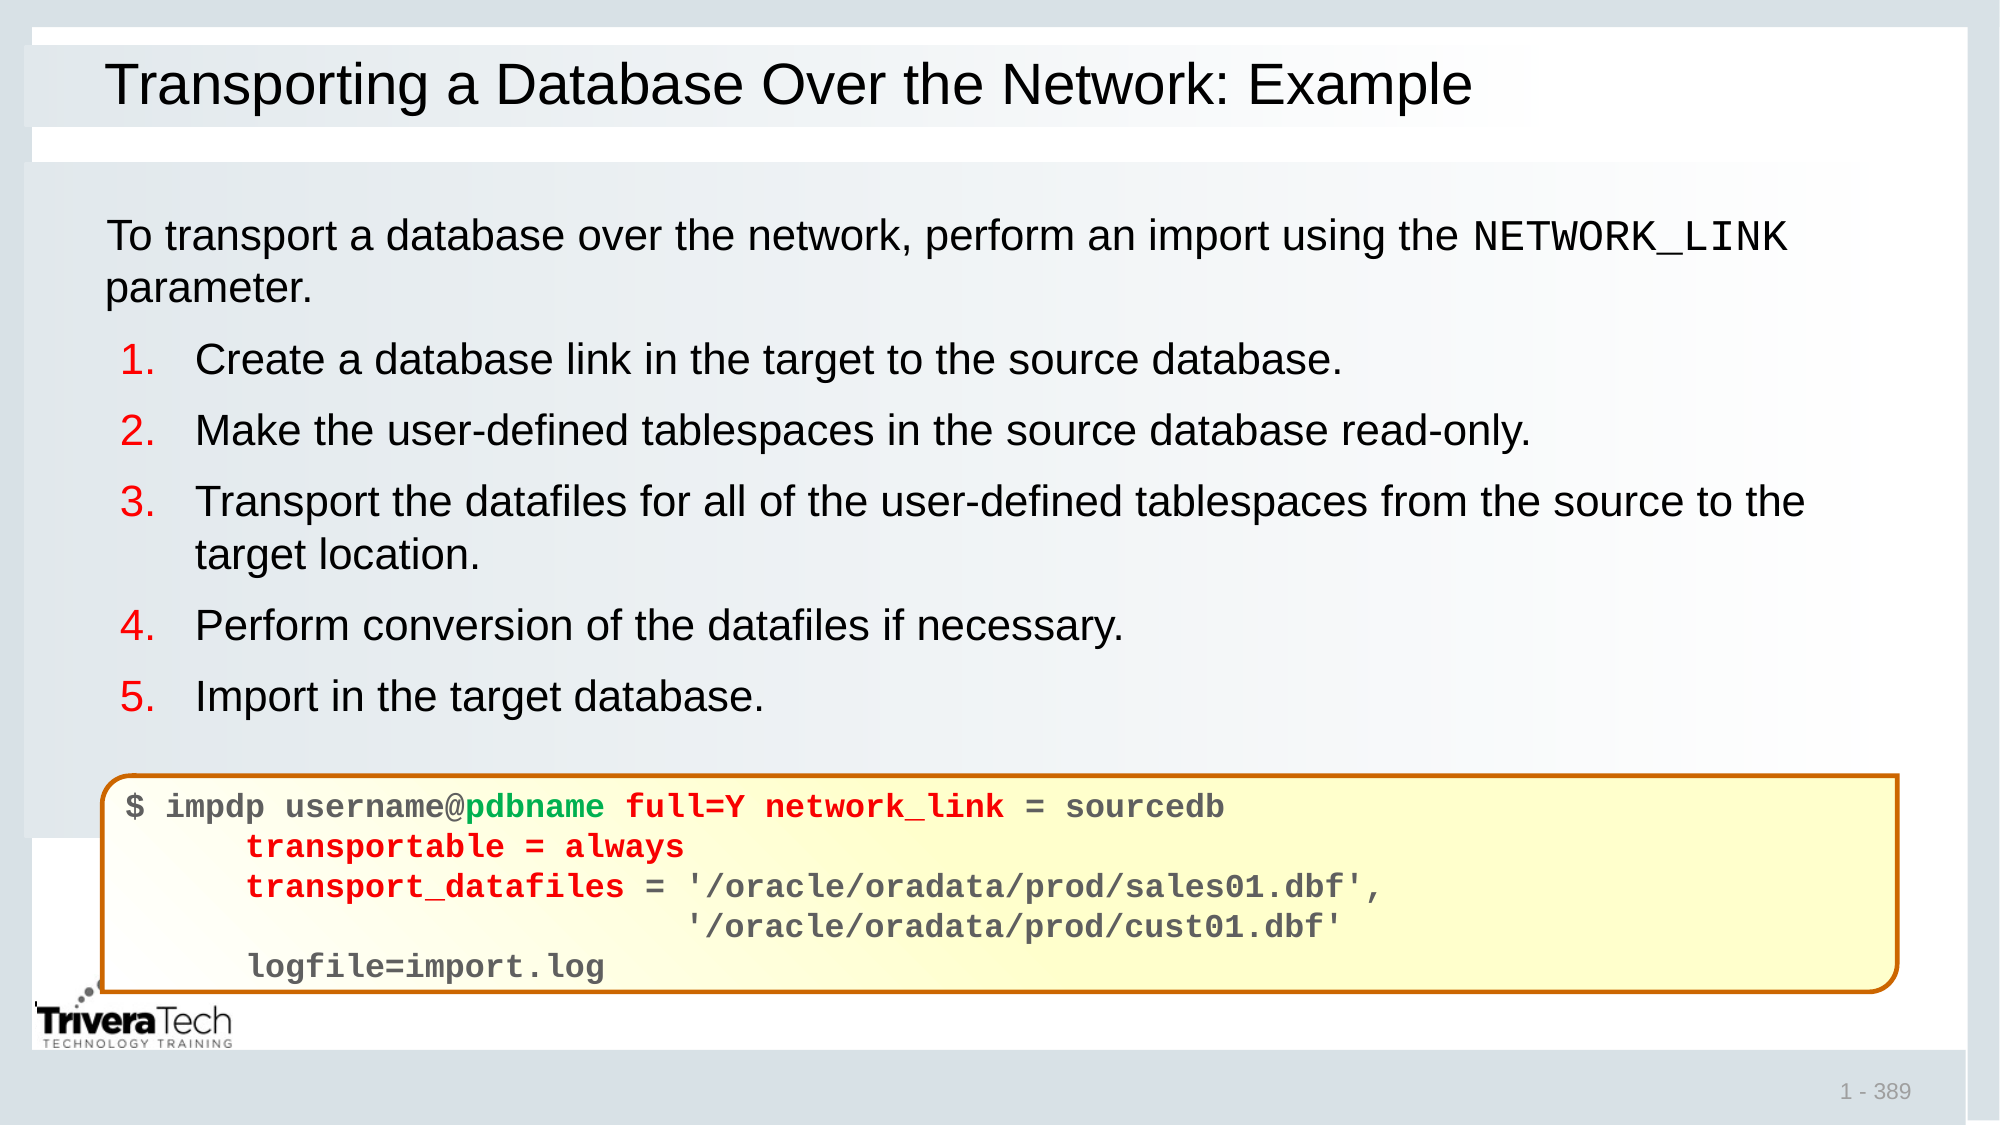

# Transporting a Database Over the Network: Example

To transport a database over the network, perform an import using the NETWORK_LINK parameter.
Create a database link in the target to the source database.
Make the user-defined tablespaces in the source database read-only.
Transport the datafiles for all of the user-defined tablespaces from the source to the target location.
Perform conversion of the datafiles if necessary.
Import in the target database.
$ impdp username@pdbname full=Y network_link = sourcedb
      transportable = always
      transport_datafiles = '/oracle/oradata/prod/sales01.dbf',
                            '/oracle/oradata/prod/cust01.dbf'
      logfile=import.log